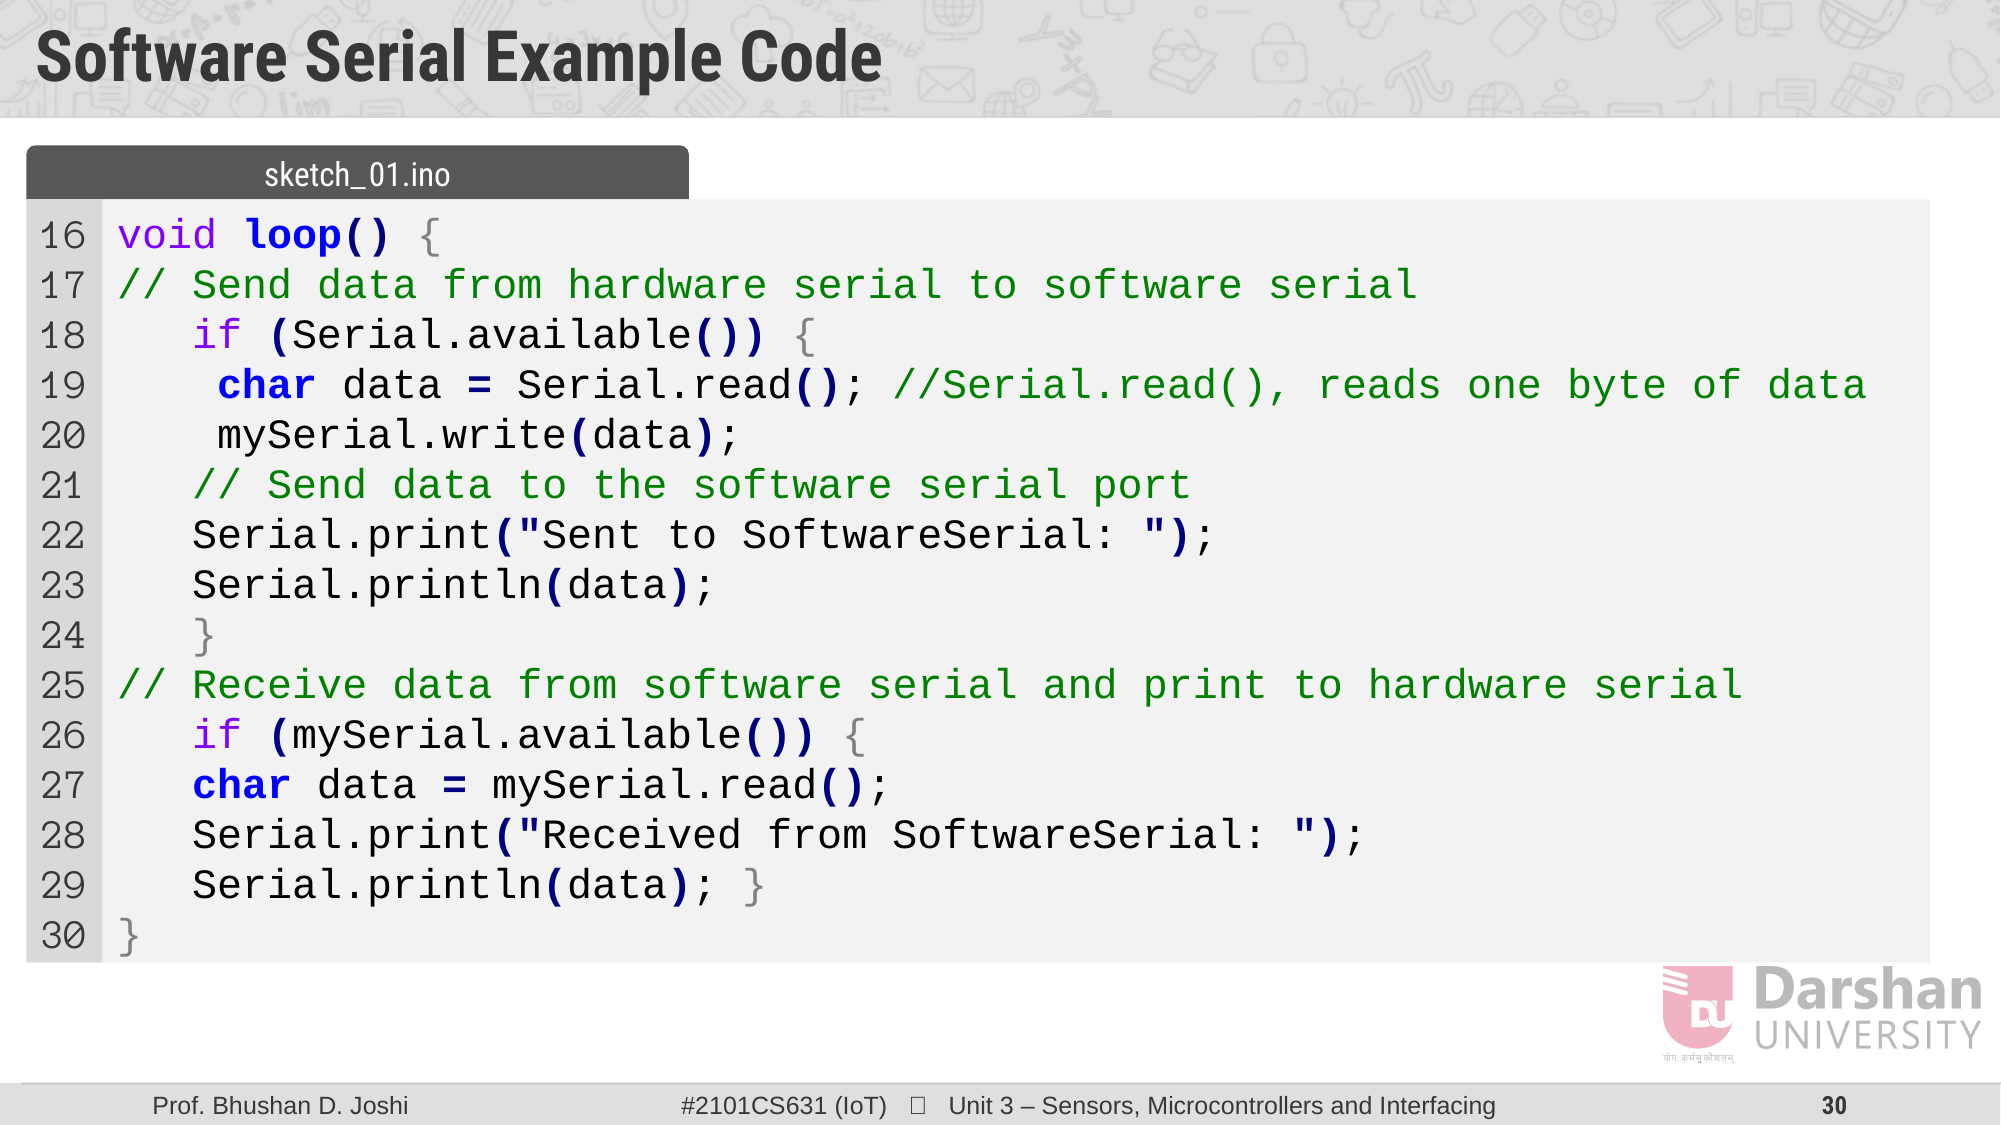

# Software Serial Example Code
sketch_01.ino
16
17
18
19
20
21
22
23
24
25
26
27
28
29
30
void loop() {
// Send data from hardware serial to software serial
if (Serial.available()) {
 char data = Serial.read(); //Serial.read(), reads one byte of data
 mySerial.write(data);
// Send data to the software serial port
Serial.print("Sent to SoftwareSerial: ");
Serial.println(data);
}
// Receive data from software serial and print to hardware serial
if (mySerial.available()) {
char data = mySerial.read();
Serial.print("Received from SoftwareSerial: ");
Serial.println(data); }
}